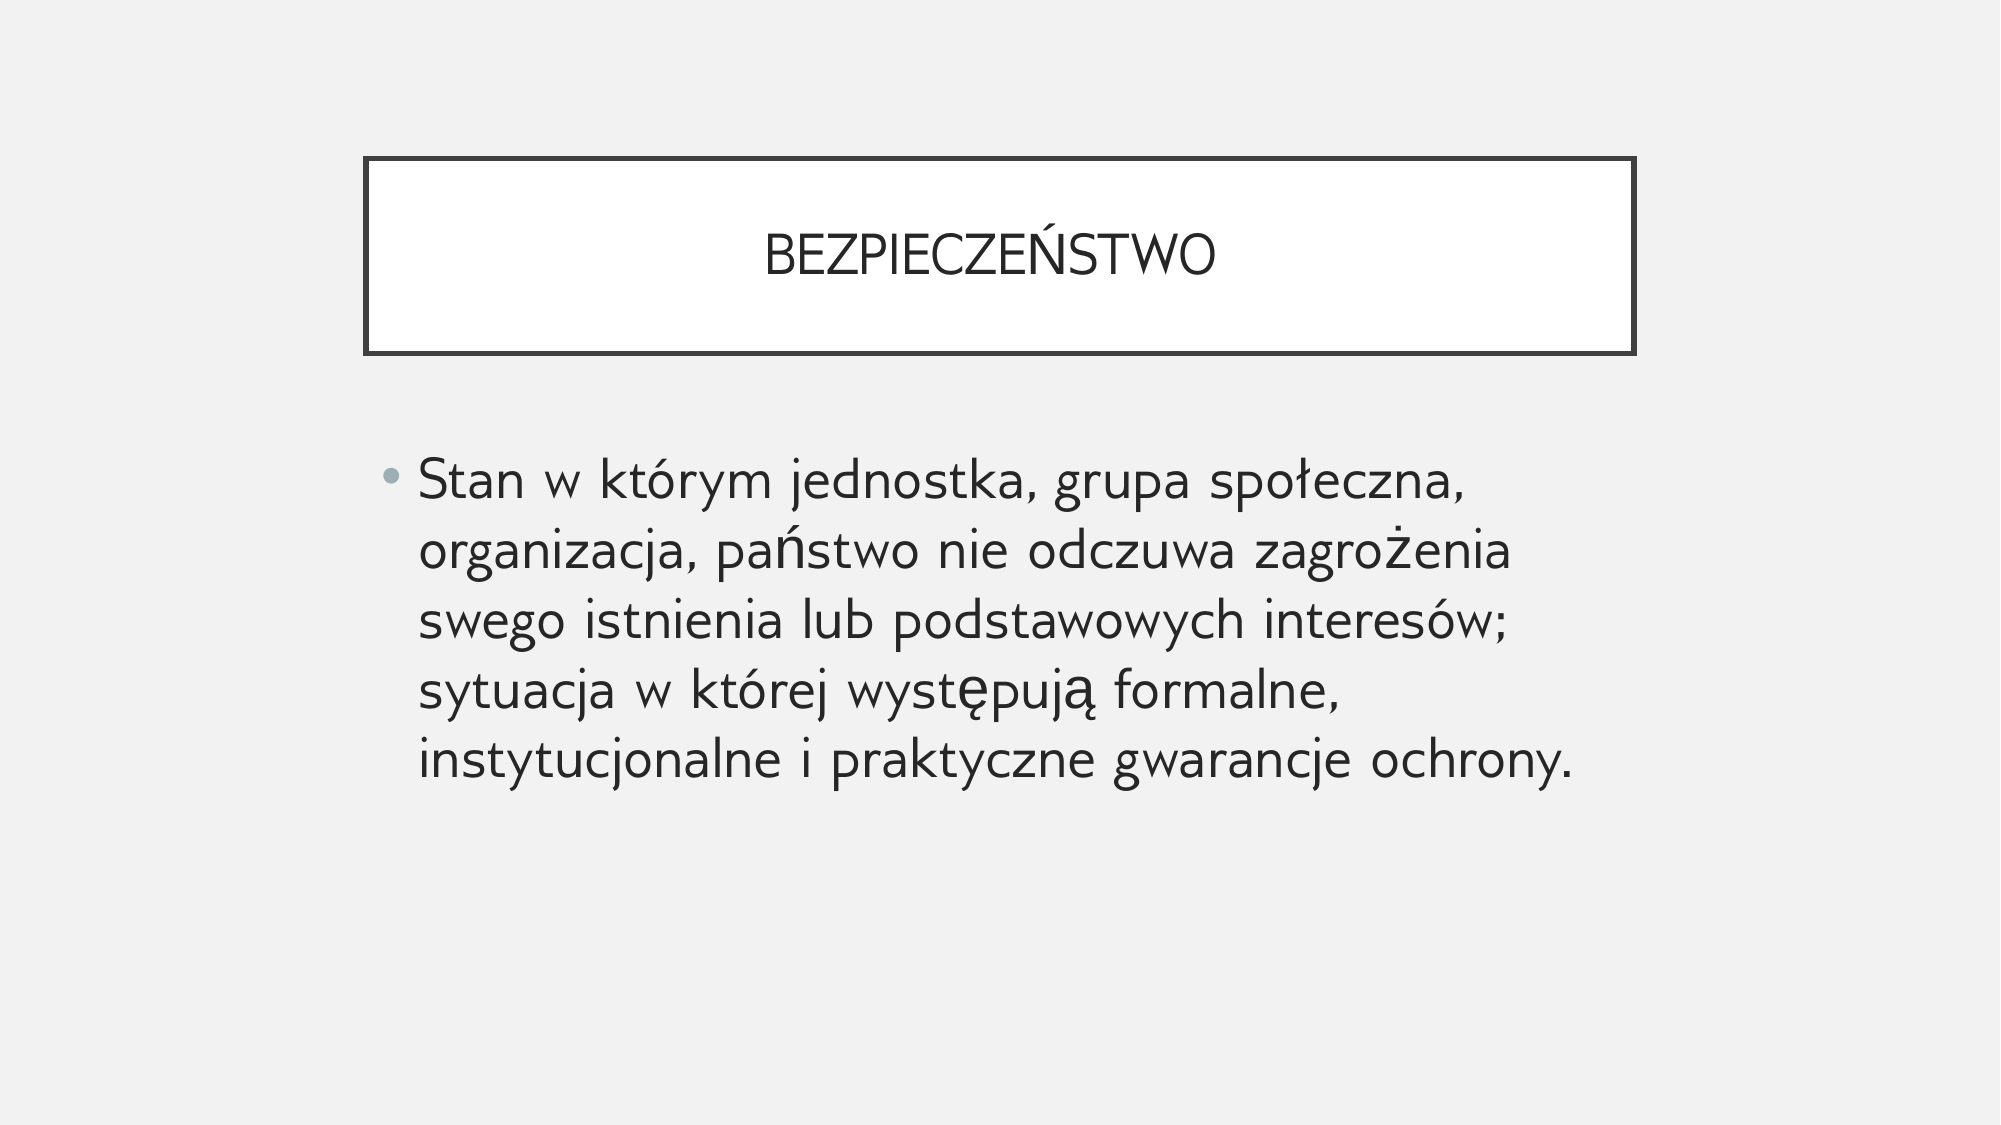

# BEZPIECZEŃSTWO
Stan w którym jednostka, grupa społeczna, organizacja, państwo nie odczuwa zagrożenia swego istnienia lub podstawowych interesów; sytuacja w której występują formalne, instytucjonalne i praktyczne gwarancje ochrony.